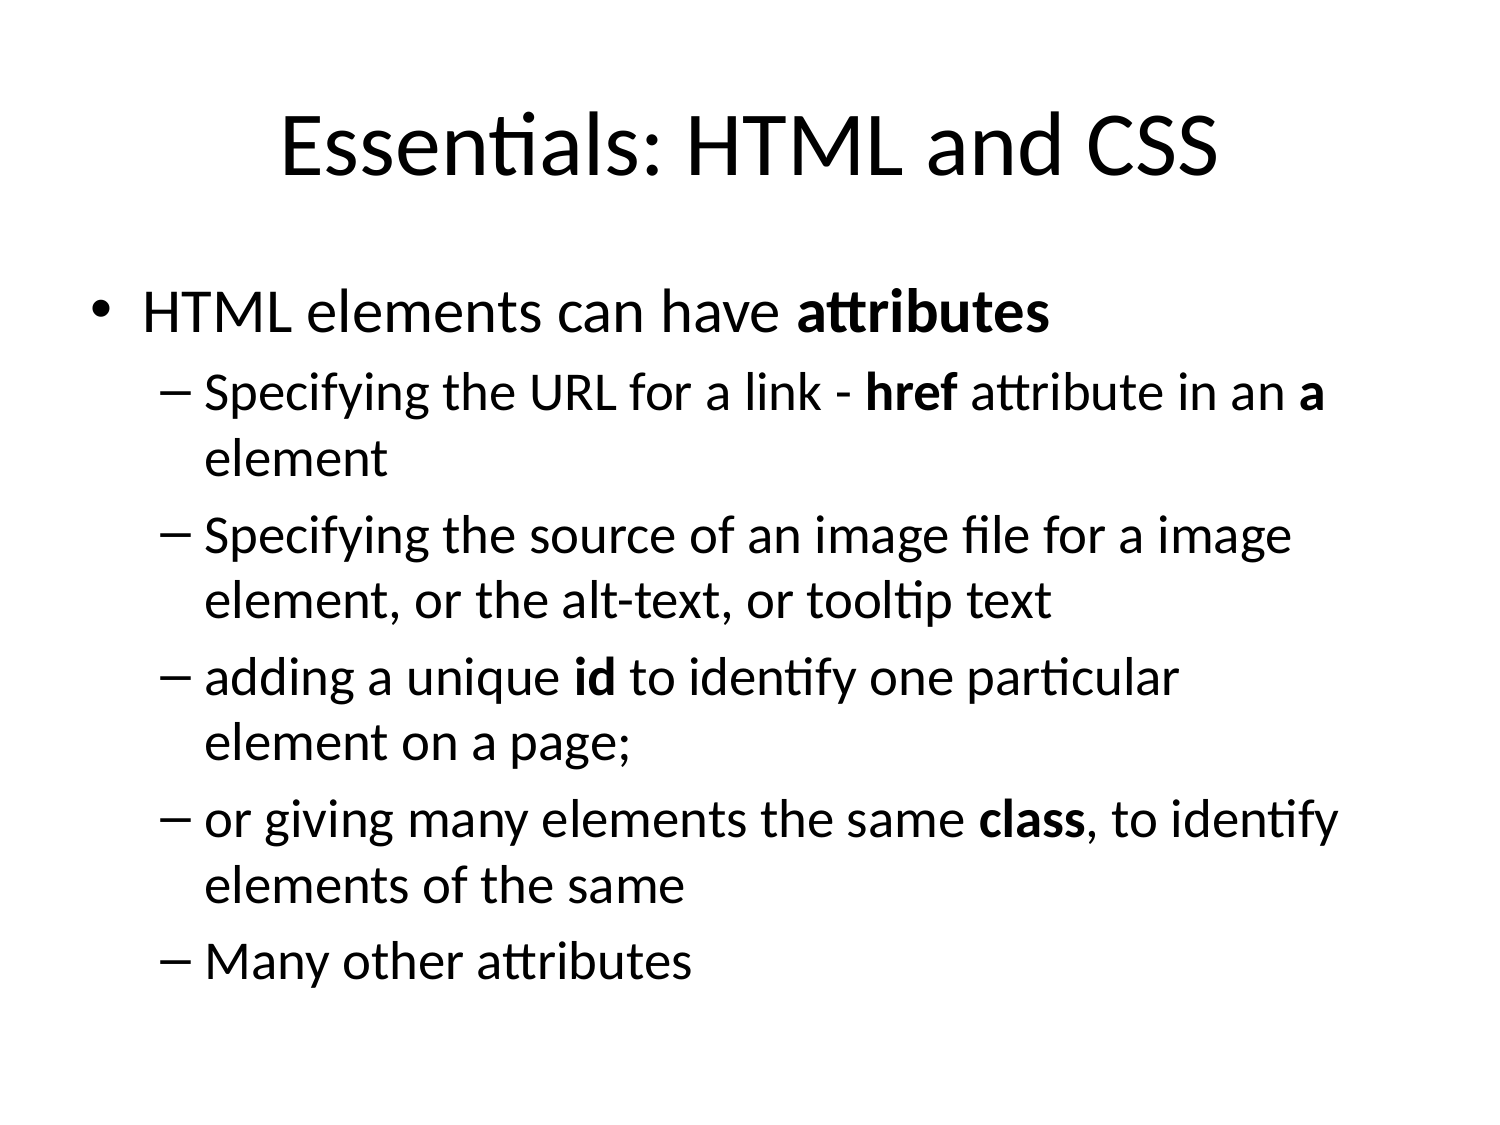

# Essentials: HTML and CSS
HTML elements can have attributes
Specifying the URL for a link - href attribute in an a element
Specifying the source of an image file for a image element, or the alt-text, or tooltip text
adding a unique id to identify one particular element on a page;
or giving many elements the same class, to identify elements of the same
Many other attributes